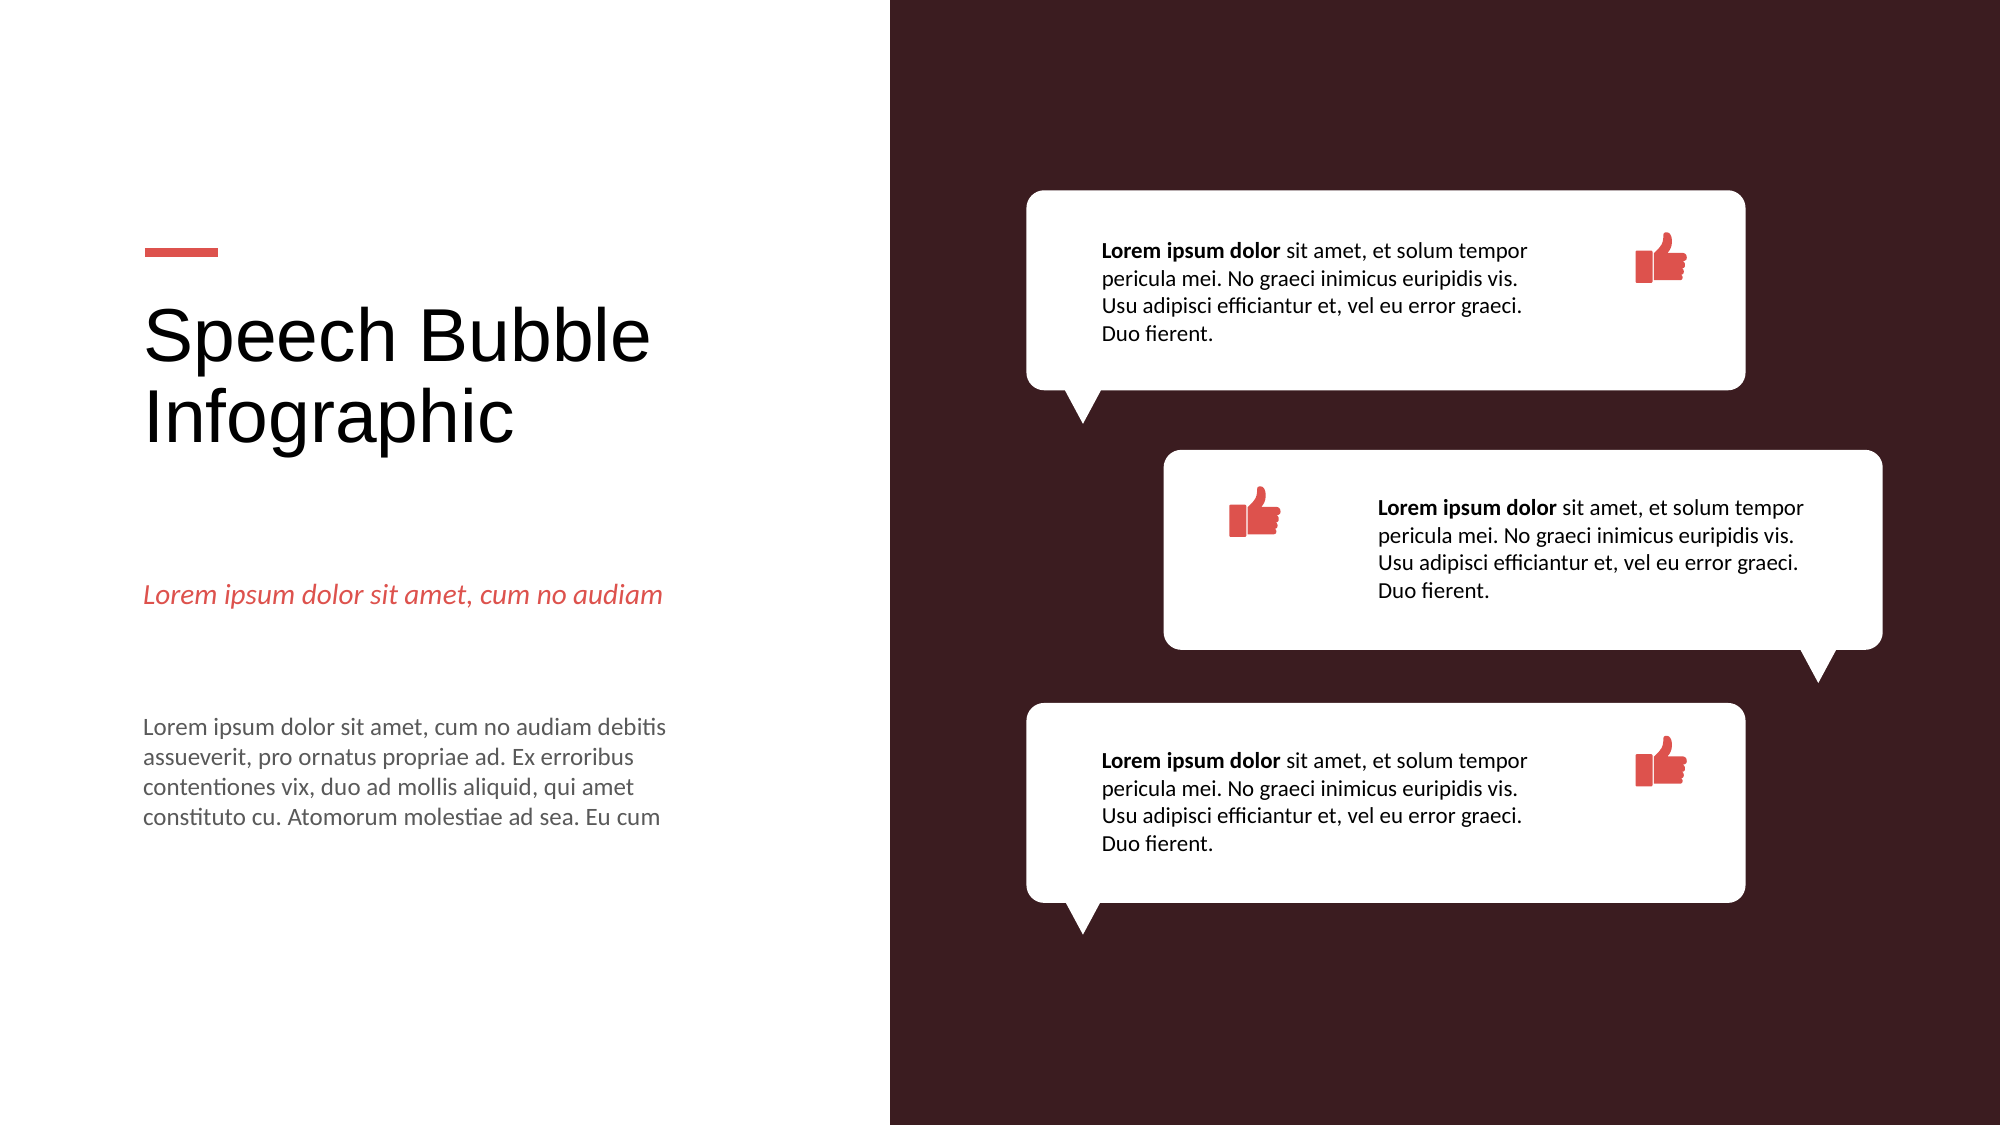

Lorem ipsum dolor sit amet, et solum tempor pericula mei. No graeci inimicus euripidis vis. Usu adipisci efficiantur et, vel eu error graeci. Duo fierent.

# Speech Bubble Infographic

Lorem ipsum dolor sit amet, et solum tempor pericula mei. No graeci inimicus euripidis vis. Usu adipisci efficiantur et, vel eu error graeci. Duo fierent.

Lorem ipsum dolor sit amet, cum no audiam
Lorem ipsum dolor sit amet, cum no audiam debitis assueverit, pro ornatus propriae ad. Ex erroribus contentiones vix, duo ad mollis aliquid, qui amet constituto cu. Atomorum molestiae ad sea. Eu cum

Lorem ipsum dolor sit amet, et solum tempor pericula mei. No graeci inimicus euripidis vis. Usu adipisci efficiantur et, vel eu error graeci. Duo fierent.